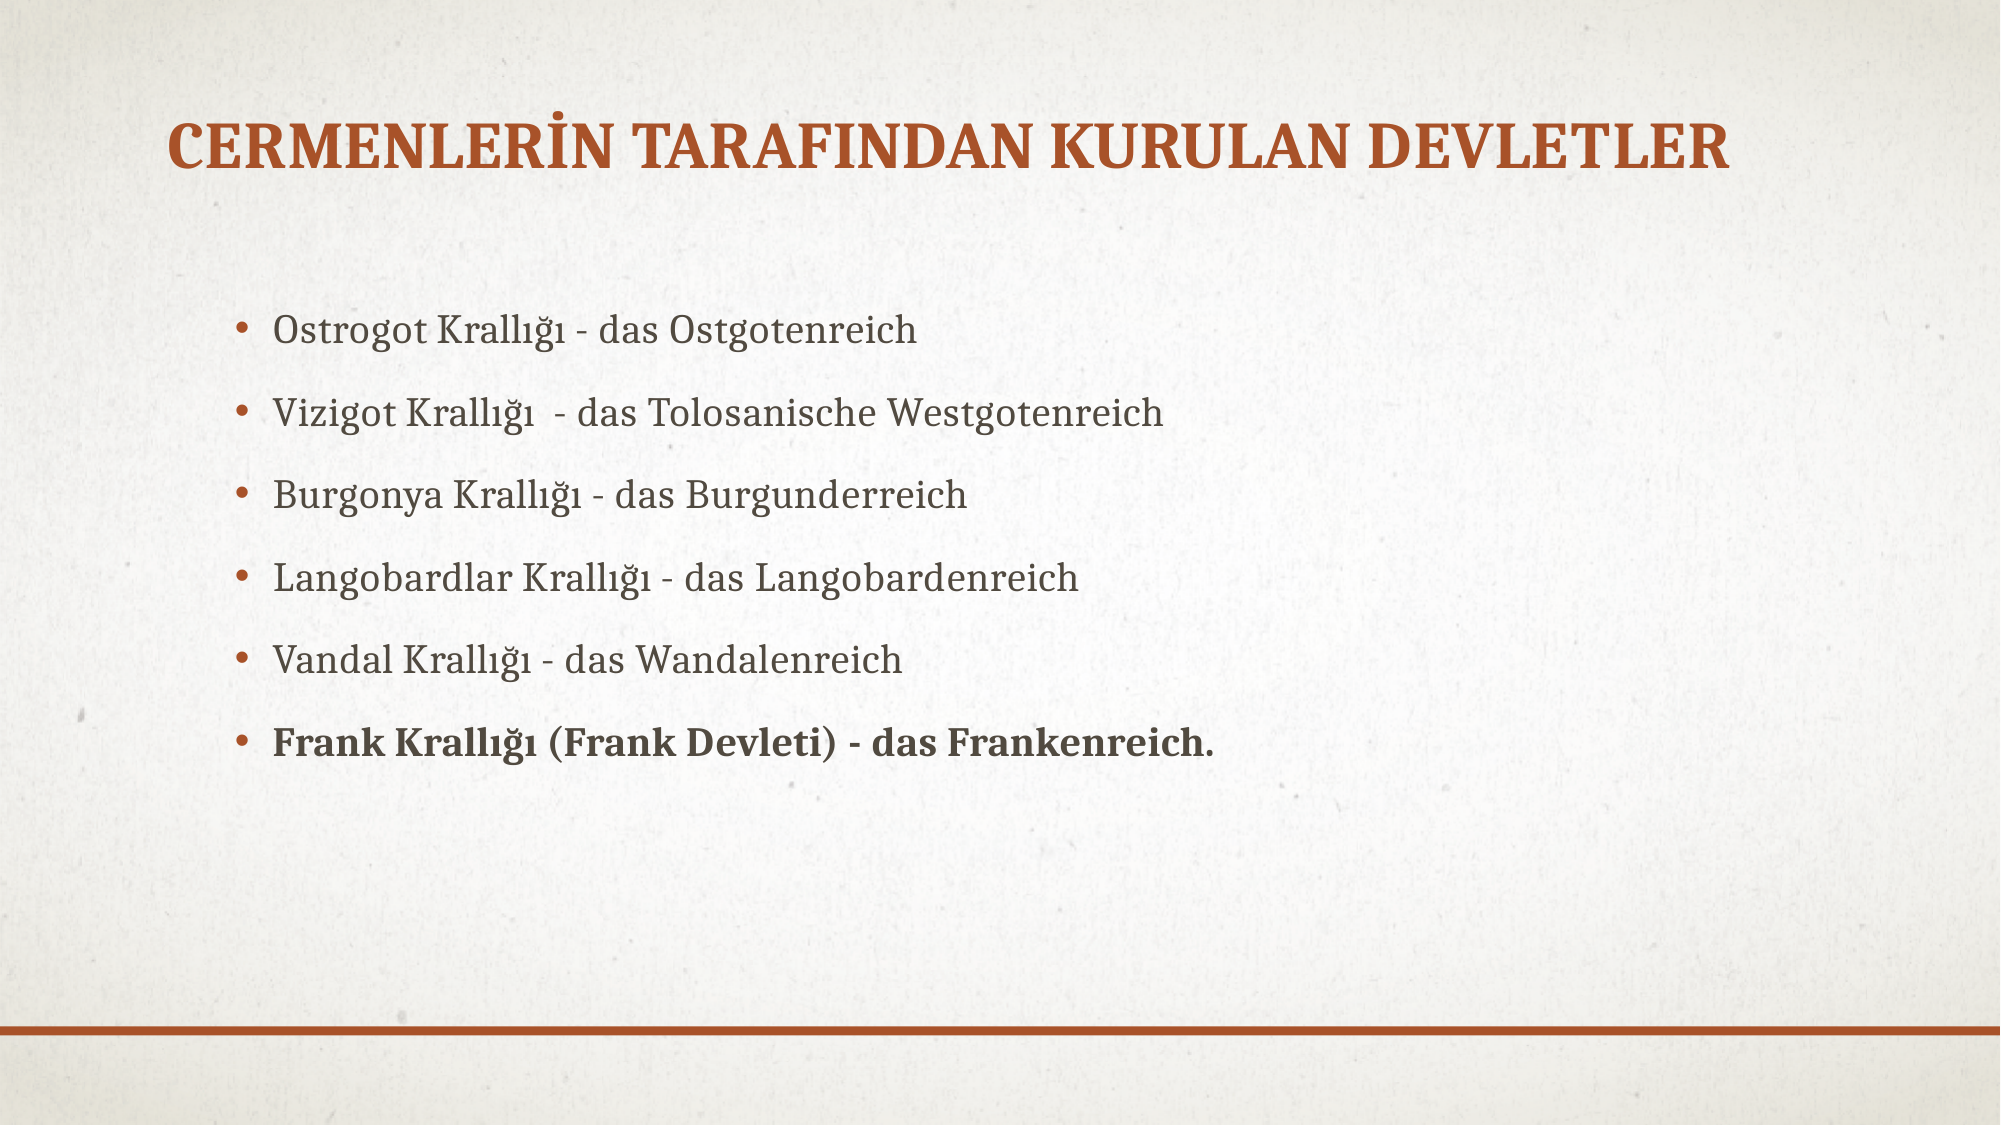

# Cermenlerin tarafından kurulan devletler
Ostrogot Krallığı - das Ostgotenreich
Vizigot Krallığı  - das Tolosanische Westgotenreich
Burgonya Krallığı - das Burgunderreich
Langobardlar Krallığı - das Langobardenreich
Vandal Krallığı - das Wandalenreich
Frank Krallığı (Frank Devleti) - das Frankenreich.